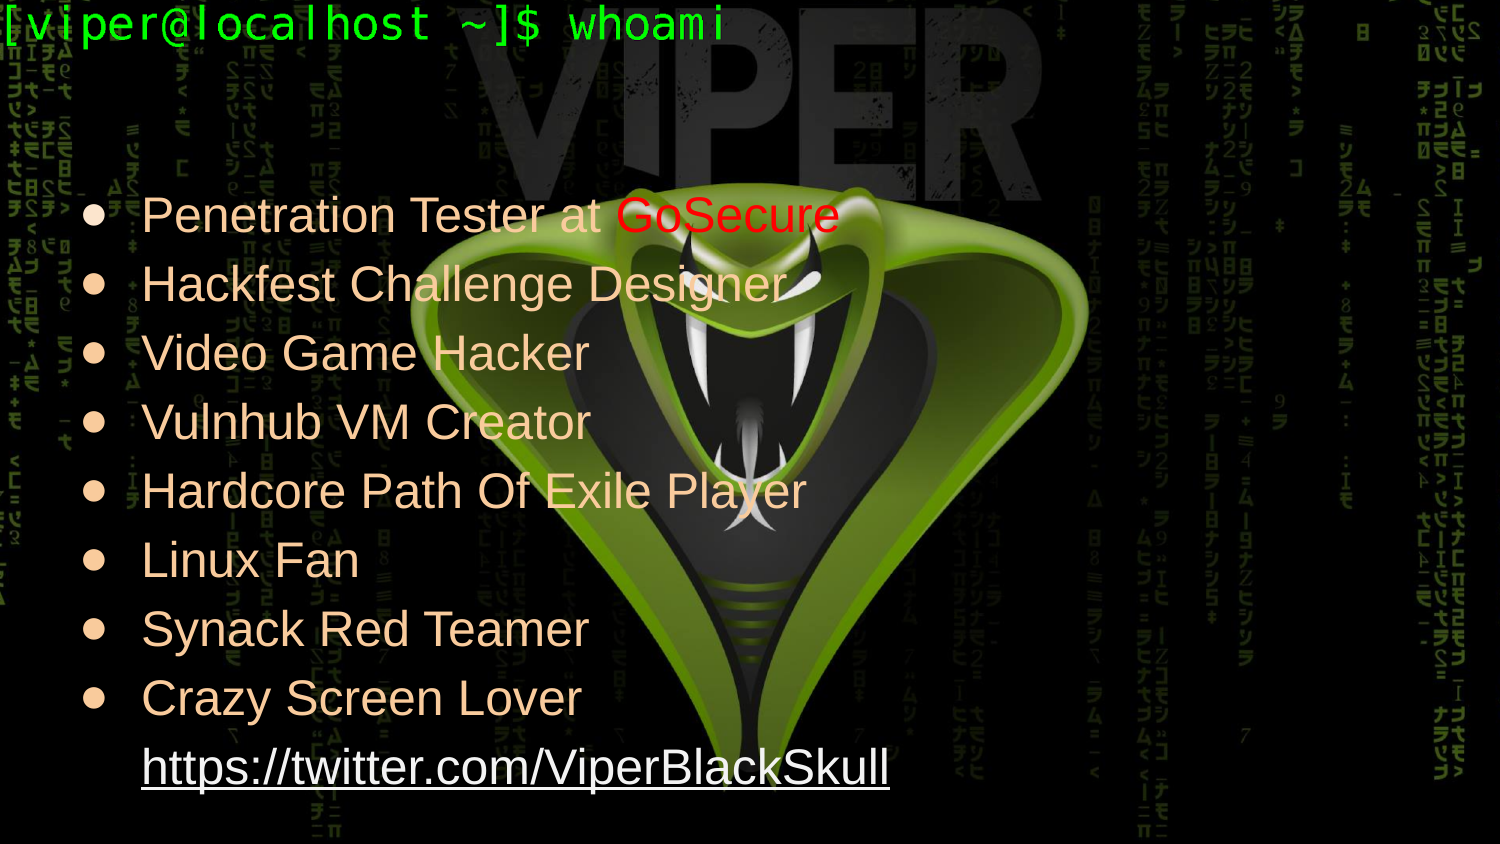

# Penetration Tester at GoSecure
Hackfest Challenge Designer
Video Game Hacker
Vulnhub VM Creator
Hardcore Path Of Exile Player
Linux Fan
Synack Red Teamer
Crazy Screen Lover
https://twitter.com/ViperBlackSkull